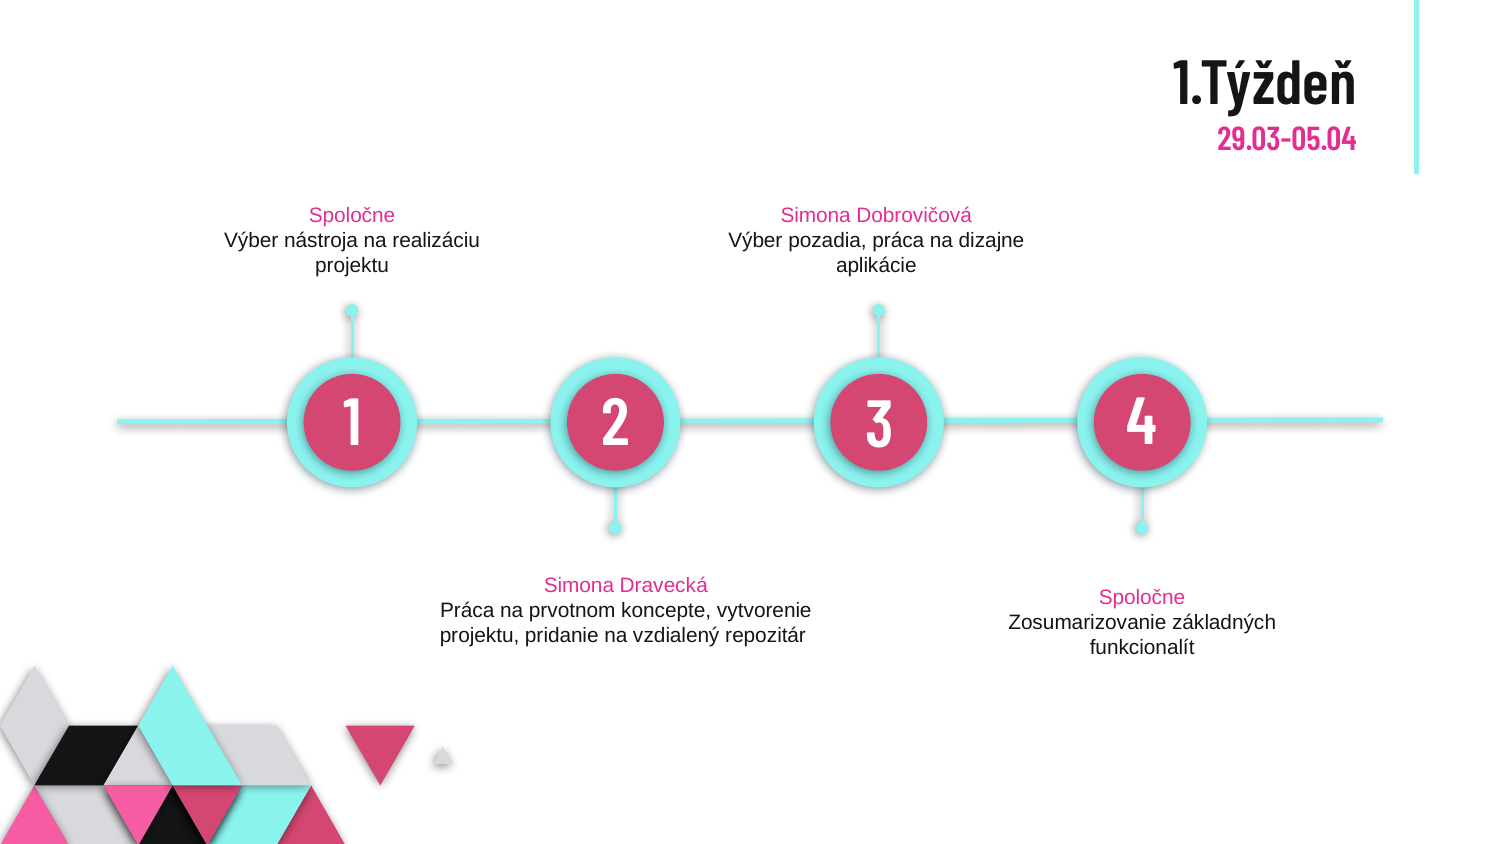

# 1.Týždeň 29.03-05.04
Simona Dobrovičová
Výber pozadia, práca na dizajne aplikácie
Spoločne
Výber nástroja na realizáciu projektu

4
1
2
3
02
04
01
03
Simona Dravecká
Práca na prvotnom koncepte, vytvorenie projektu, pridanie na vzdialený repozitár
Spoločne
Zosumarizovanie základných funkcionalít